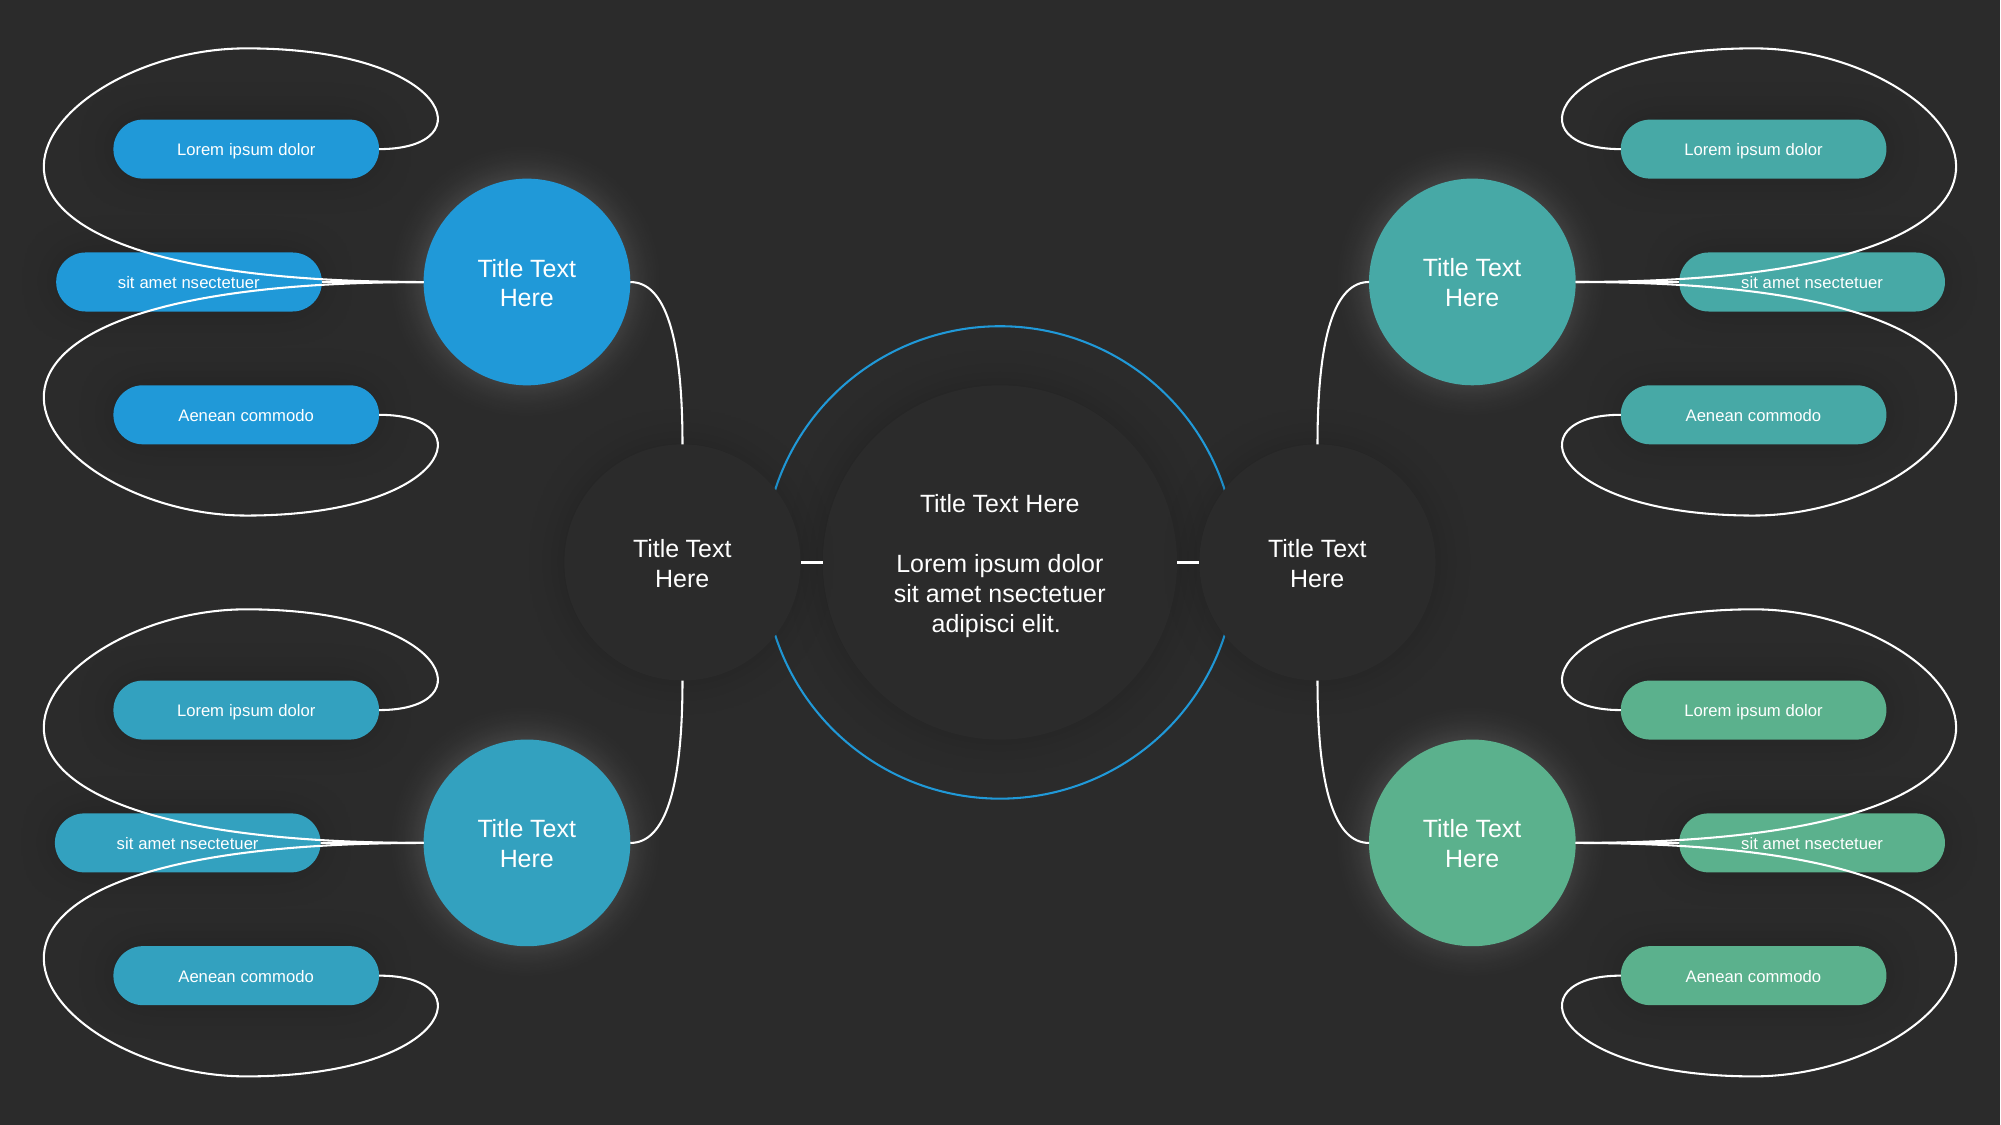

Lorem ipsum dolor
Lorem ipsum dolor
Title Text Here
Title Text Here
sit amet nsectetuer
sit amet nsectetuer

Aenean commodo
Title Text Here
Lorem ipsum dolor sit amet nsectetuer adipisci elit.
Aenean commodo
Title Text Here
Title Text Here
Lorem ipsum dolor
Lorem ipsum dolor
Title Text Here
Title Text Here
sit amet nsectetuer
sit amet nsectetuer
Aenean commodo
Aenean commodo